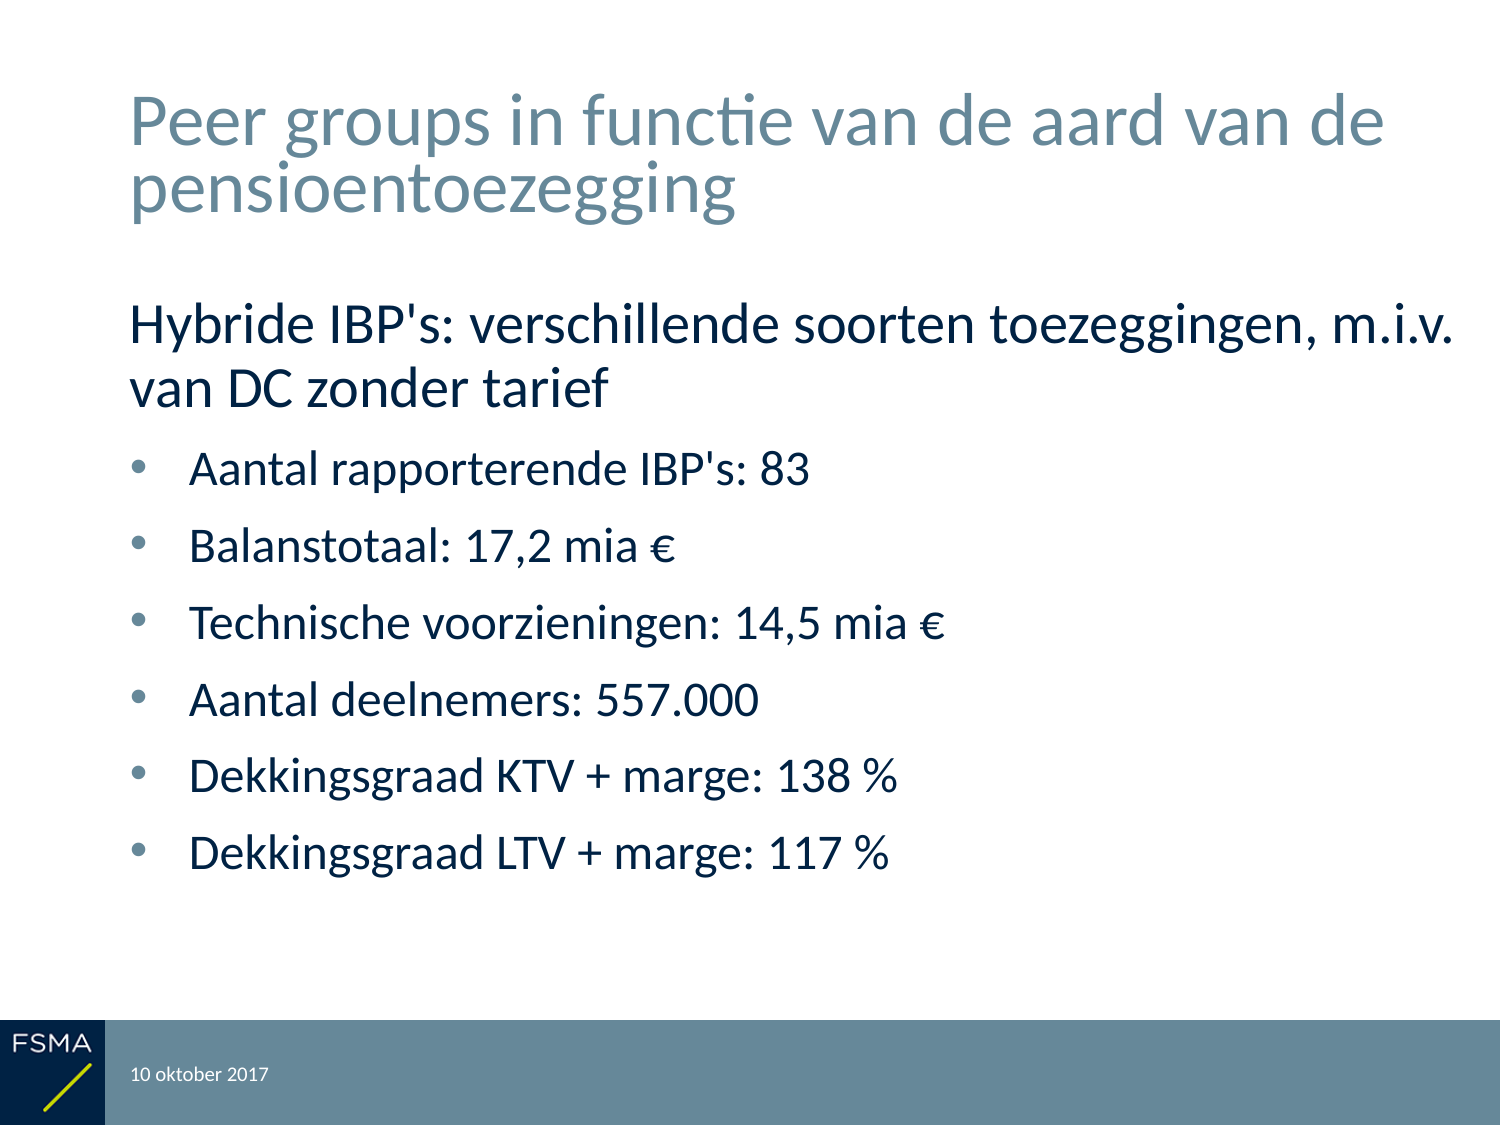

# Peer groups in functie van de aard van de pensioentoezegging
Hybride IBP's: verschillende soorten toezeggingen, m.i.v. van DC zonder tarief
Aantal rapporterende IBP's: 83
Balanstotaal: 17,2 mia €
Technische voorzieningen: 14,5 mia €
Aantal deelnemers: 557.000
Dekkingsgraad KTV + marge: 138 %
Dekkingsgraad LTV + marge: 117 %

10 oktober 2017
Rapportering over het boekjaar 2016
36